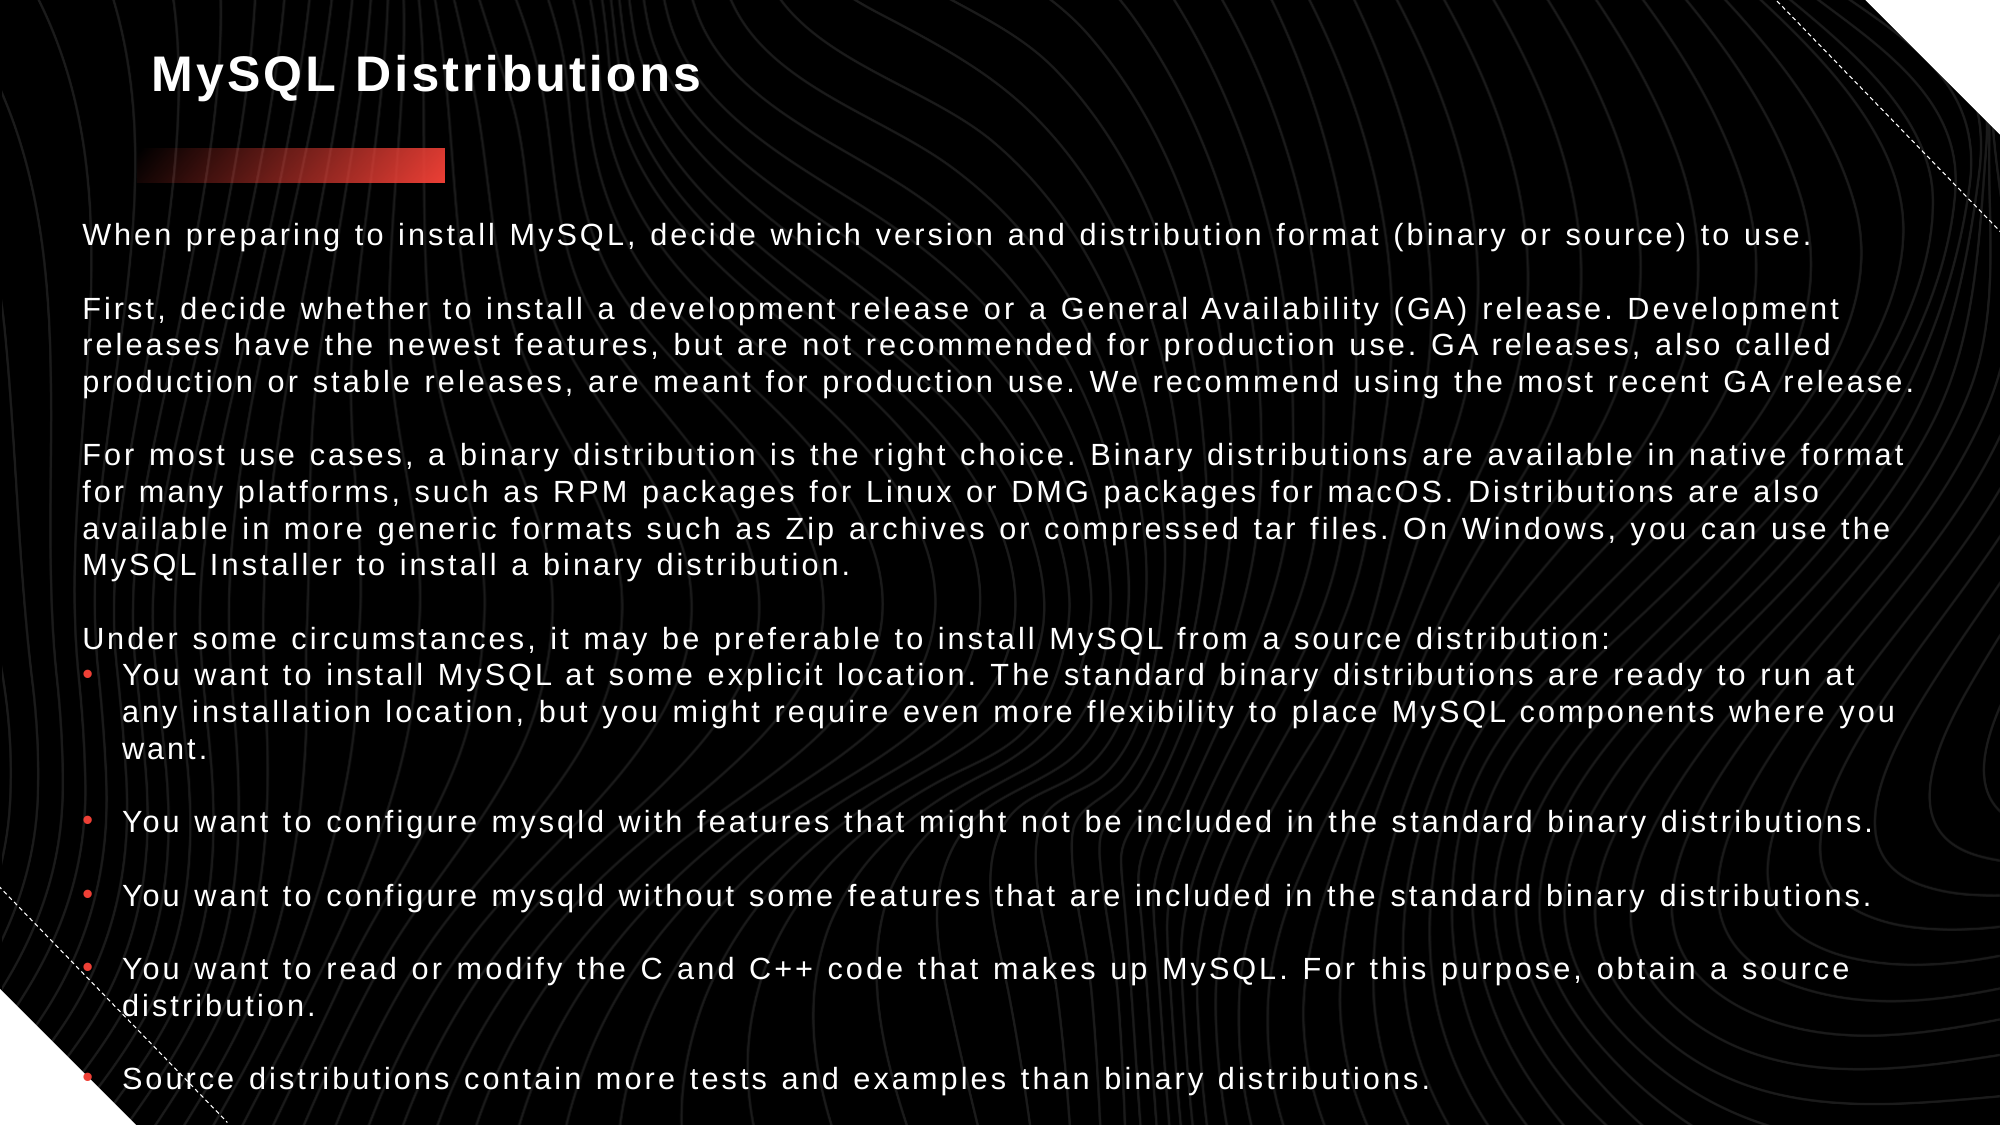

# MySQL Distributions
When preparing to install MySQL, decide which version and distribution format (binary or source) to use.

First, decide whether to install a development release or a General Availability (GA) release. Development releases have the newest features, but are not recommended for production use. GA releases, also called production or stable releases, are meant for production use. We recommend using the most recent GA release.

For most use cases, a binary distribution is the right choice. Binary distributions are available in native format for many platforms, such as RPM packages for Linux or DMG packages for macOS. Distributions are also available in more generic formats such as Zip archives or compressed tar files. On Windows, you can use the MySQL Installer to install a binary distribution.

Under some circumstances, it may be preferable to install MySQL from a source distribution:
You want to install MySQL at some explicit location. The standard binary distributions are ready to run at any installation location, but you might require even more flexibility to place MySQL components where you want.

You want to configure mysqld with features that might not be included in the standard binary distributions.

You want to configure mysqld without some features that are included in the standard binary distributions.

You want to read or modify the C and C++ code that makes up MySQL. For this purpose, obtain a source distribution.

Source distributions contain more tests and examples than binary distributions.